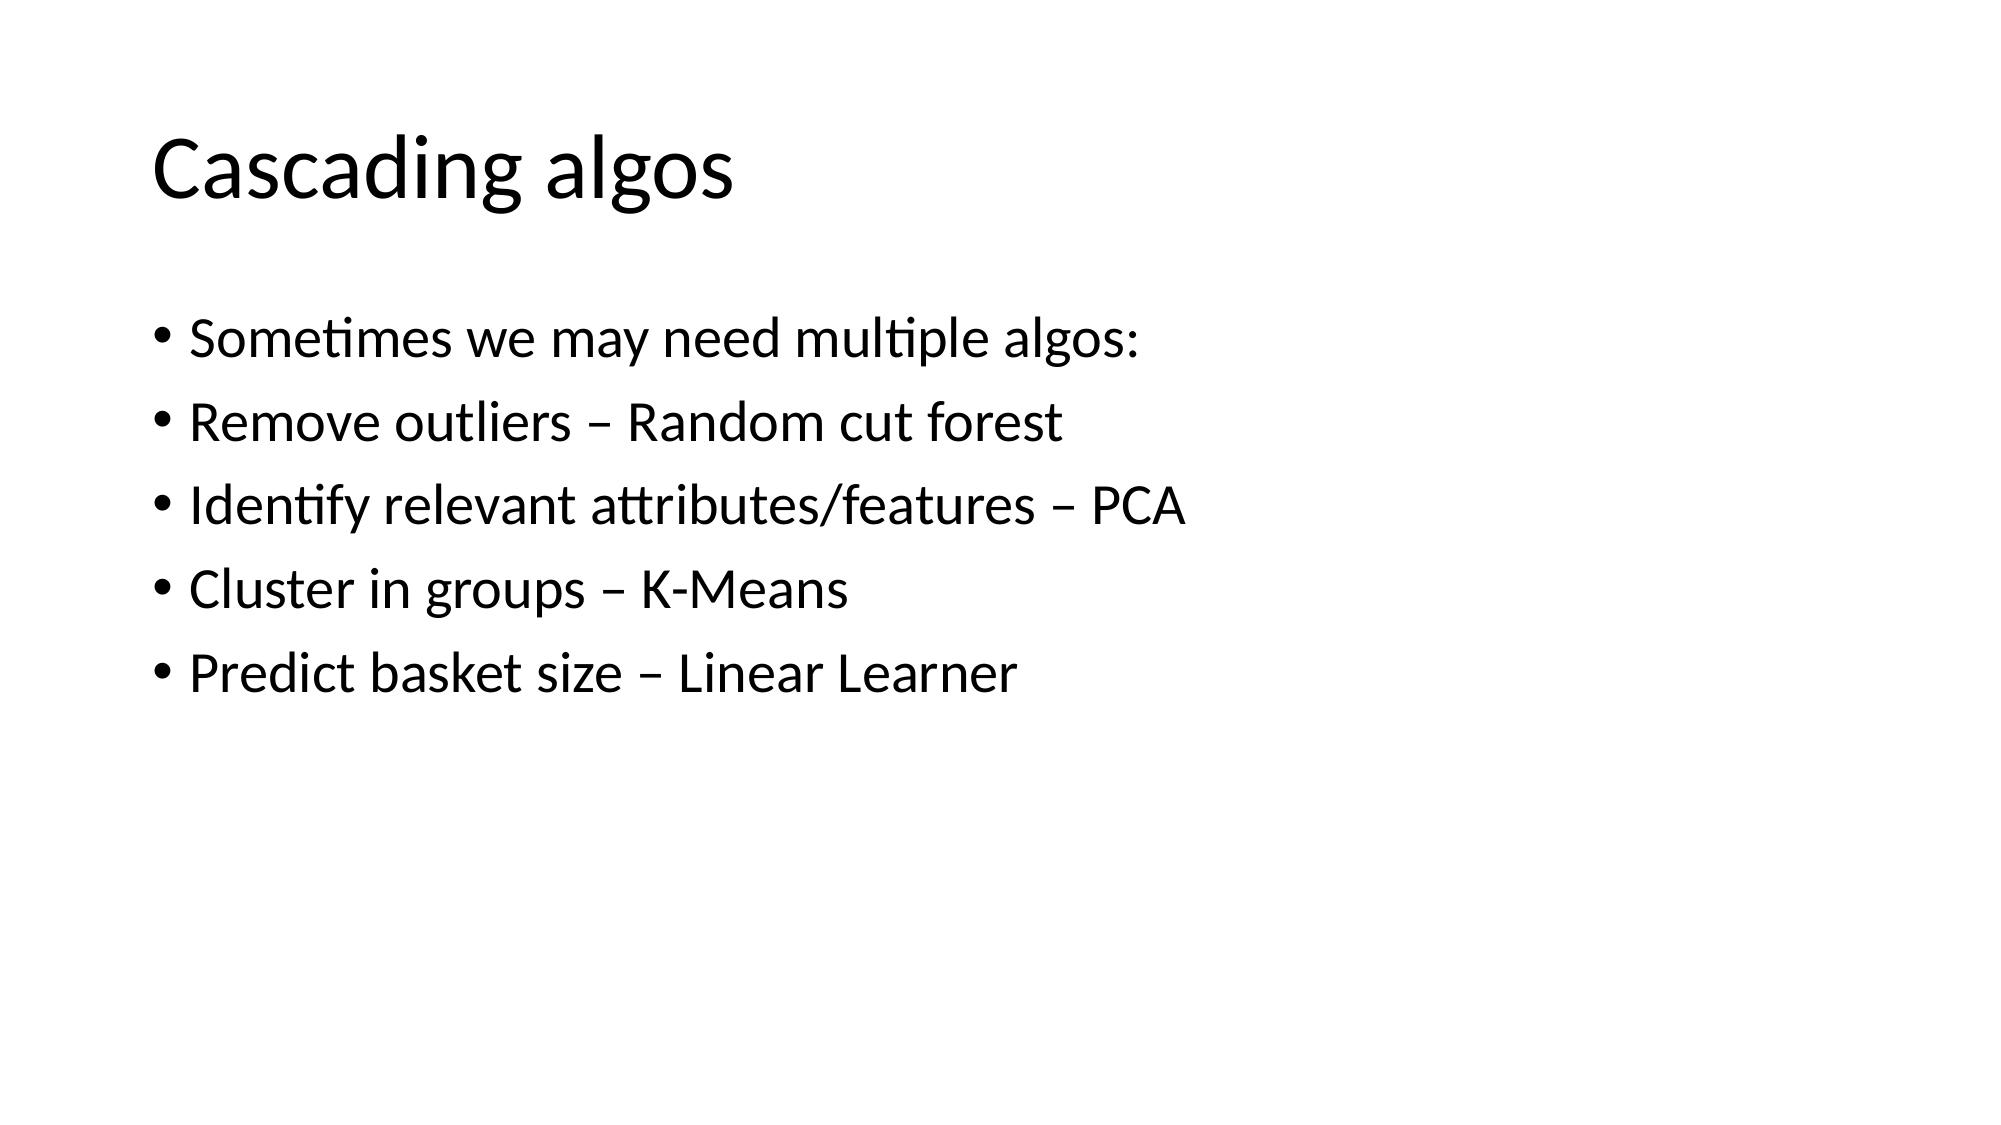

# Cascading algos
Sometimes we may need multiple algos:
Remove outliers – Random cut forest
Identify relevant attributes/features – PCA
Cluster in groups – K-Means
Predict basket size – Linear Learner